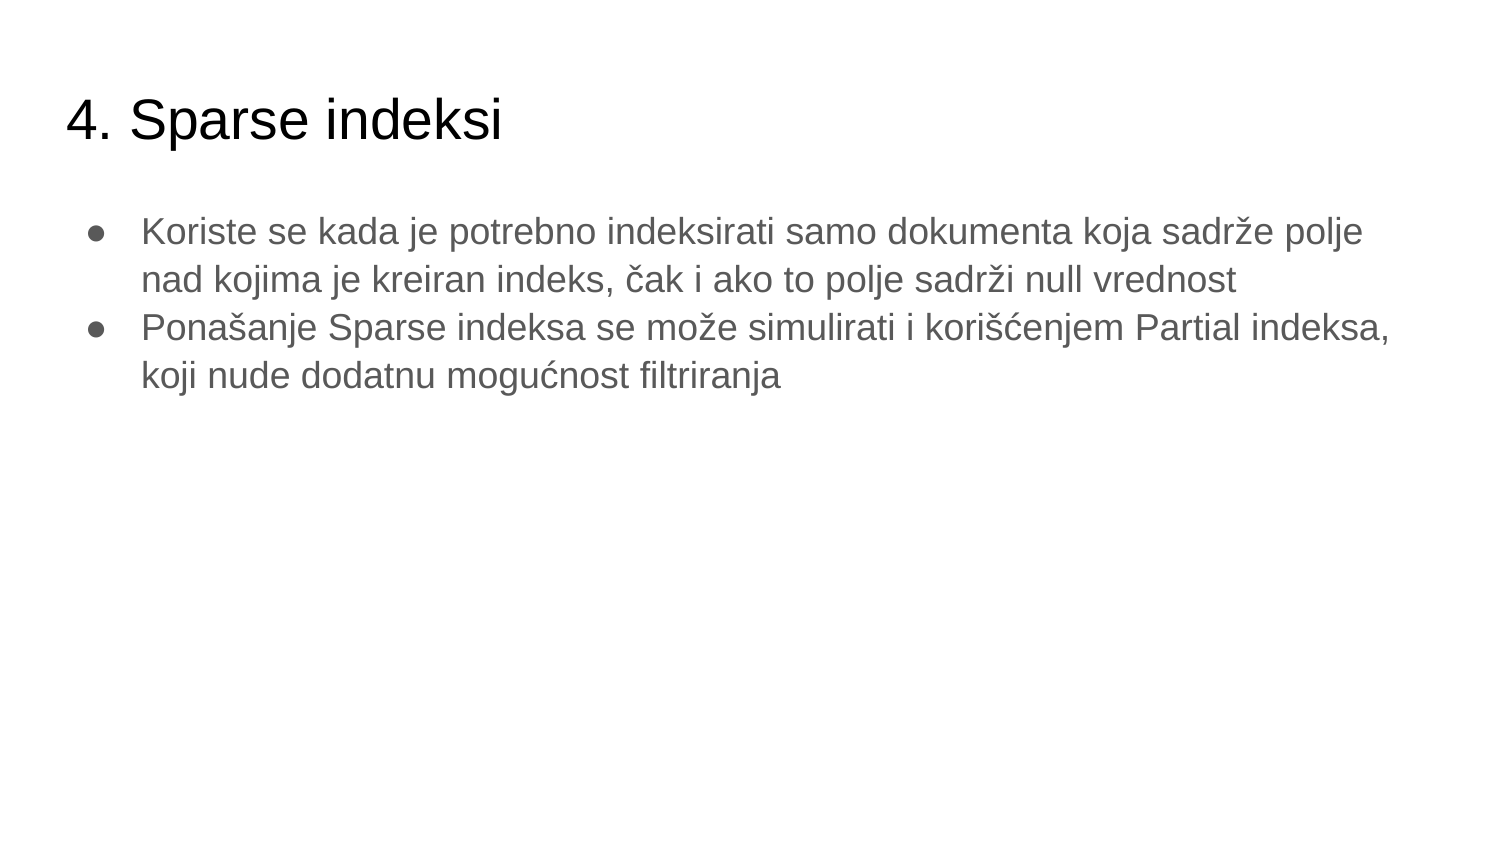

# 4. Sparse indeksi

Koriste se kada je potrebno indeksirati samo dokumenta koja sadrže polje nad kojima je kreiran indeks, čak i ako to polje sadrži null vrednost
Ponašanje Sparse indeksa se može simulirati i korišćenjem Partial indeksa, koji nude dodatnu mogućnost filtriranja